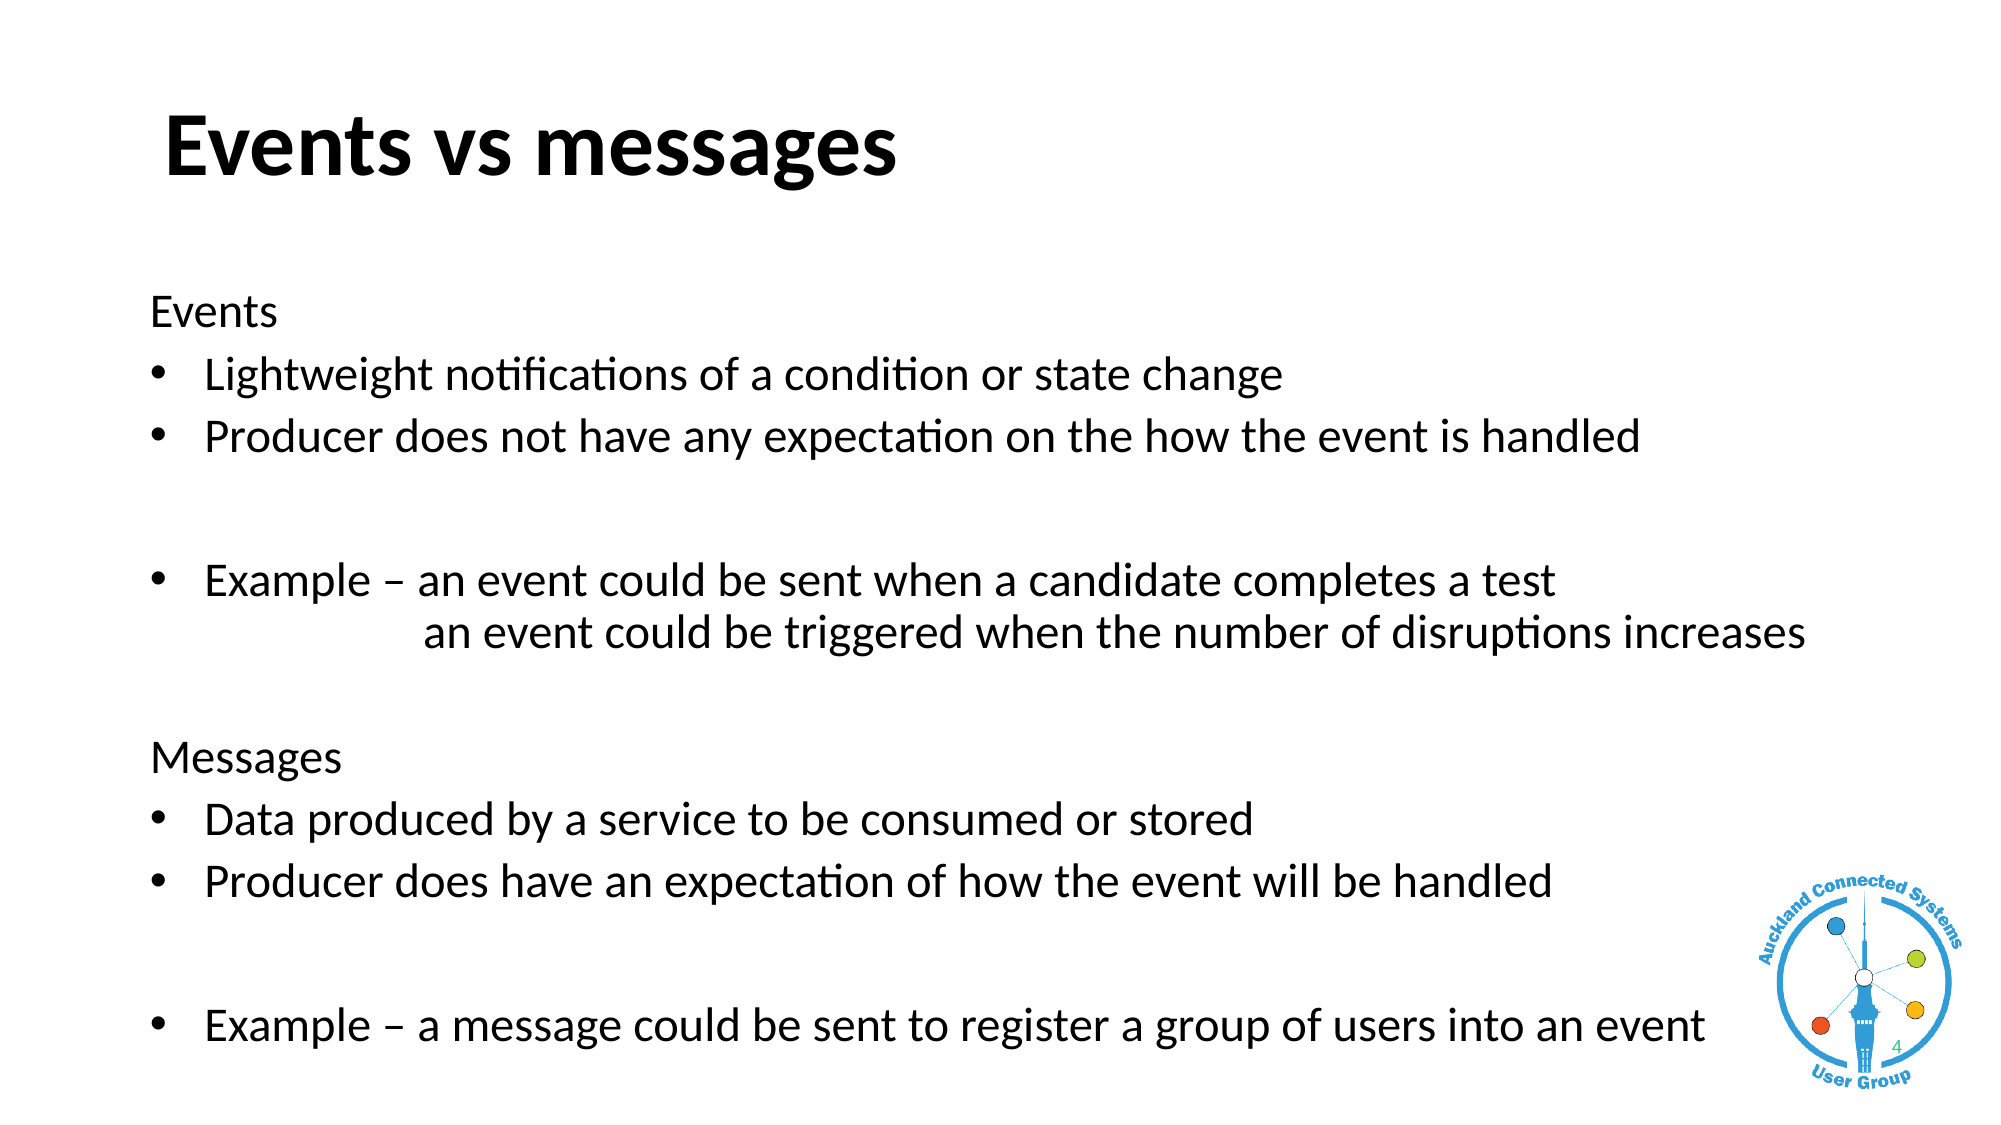

# Events vs messages

Events
Lightweight notifications of a condition or state change
Producer does not have any expectation on the how the event is handled

Example – an event could be sent when a candidate completes a test
                    an event could be triggered when the number of disruptions increases

Messages
Data produced by a service to be consumed or stored
Producer does have an expectation of how the event will be handled

Example – a message could be sent to register a group of users into an event

4